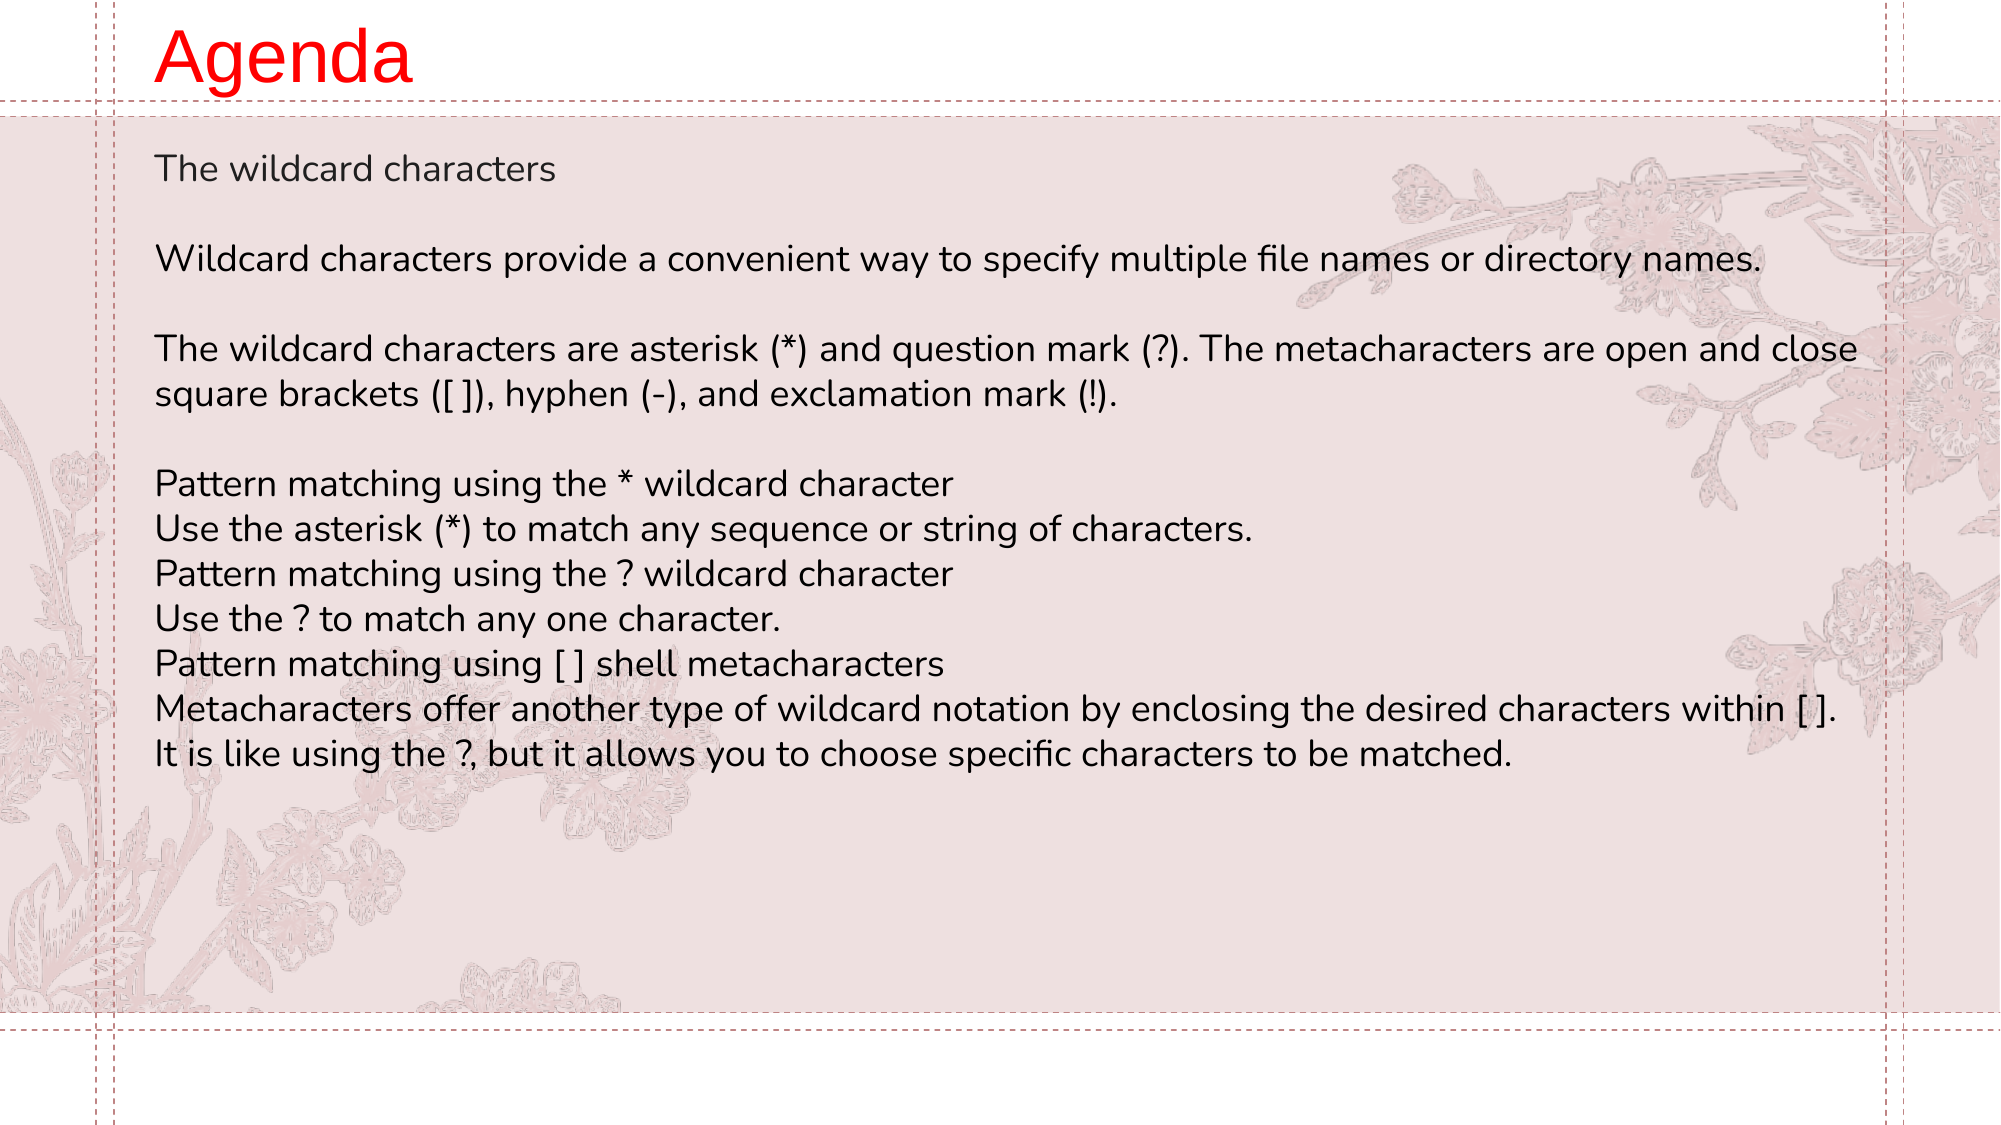

Agenda
The wildcard characters

Wildcard characters provide a convenient way to specify multiple file names or directory names.

The wildcard characters are asterisk (*) and question mark (?). The metacharacters are open and close square brackets ([ ]), hyphen (-), and exclamation mark (!).

Pattern matching using the * wildcard character
Use the asterisk (*) to match any sequence or string of characters.
Pattern matching using the ? wildcard character
Use the ? to match any one character.
Pattern matching using [ ] shell metacharacters
Metacharacters offer another type of wildcard notation by enclosing the desired characters within [ ]. It is like using the ?, but it allows you to choose specific characters to be matched.